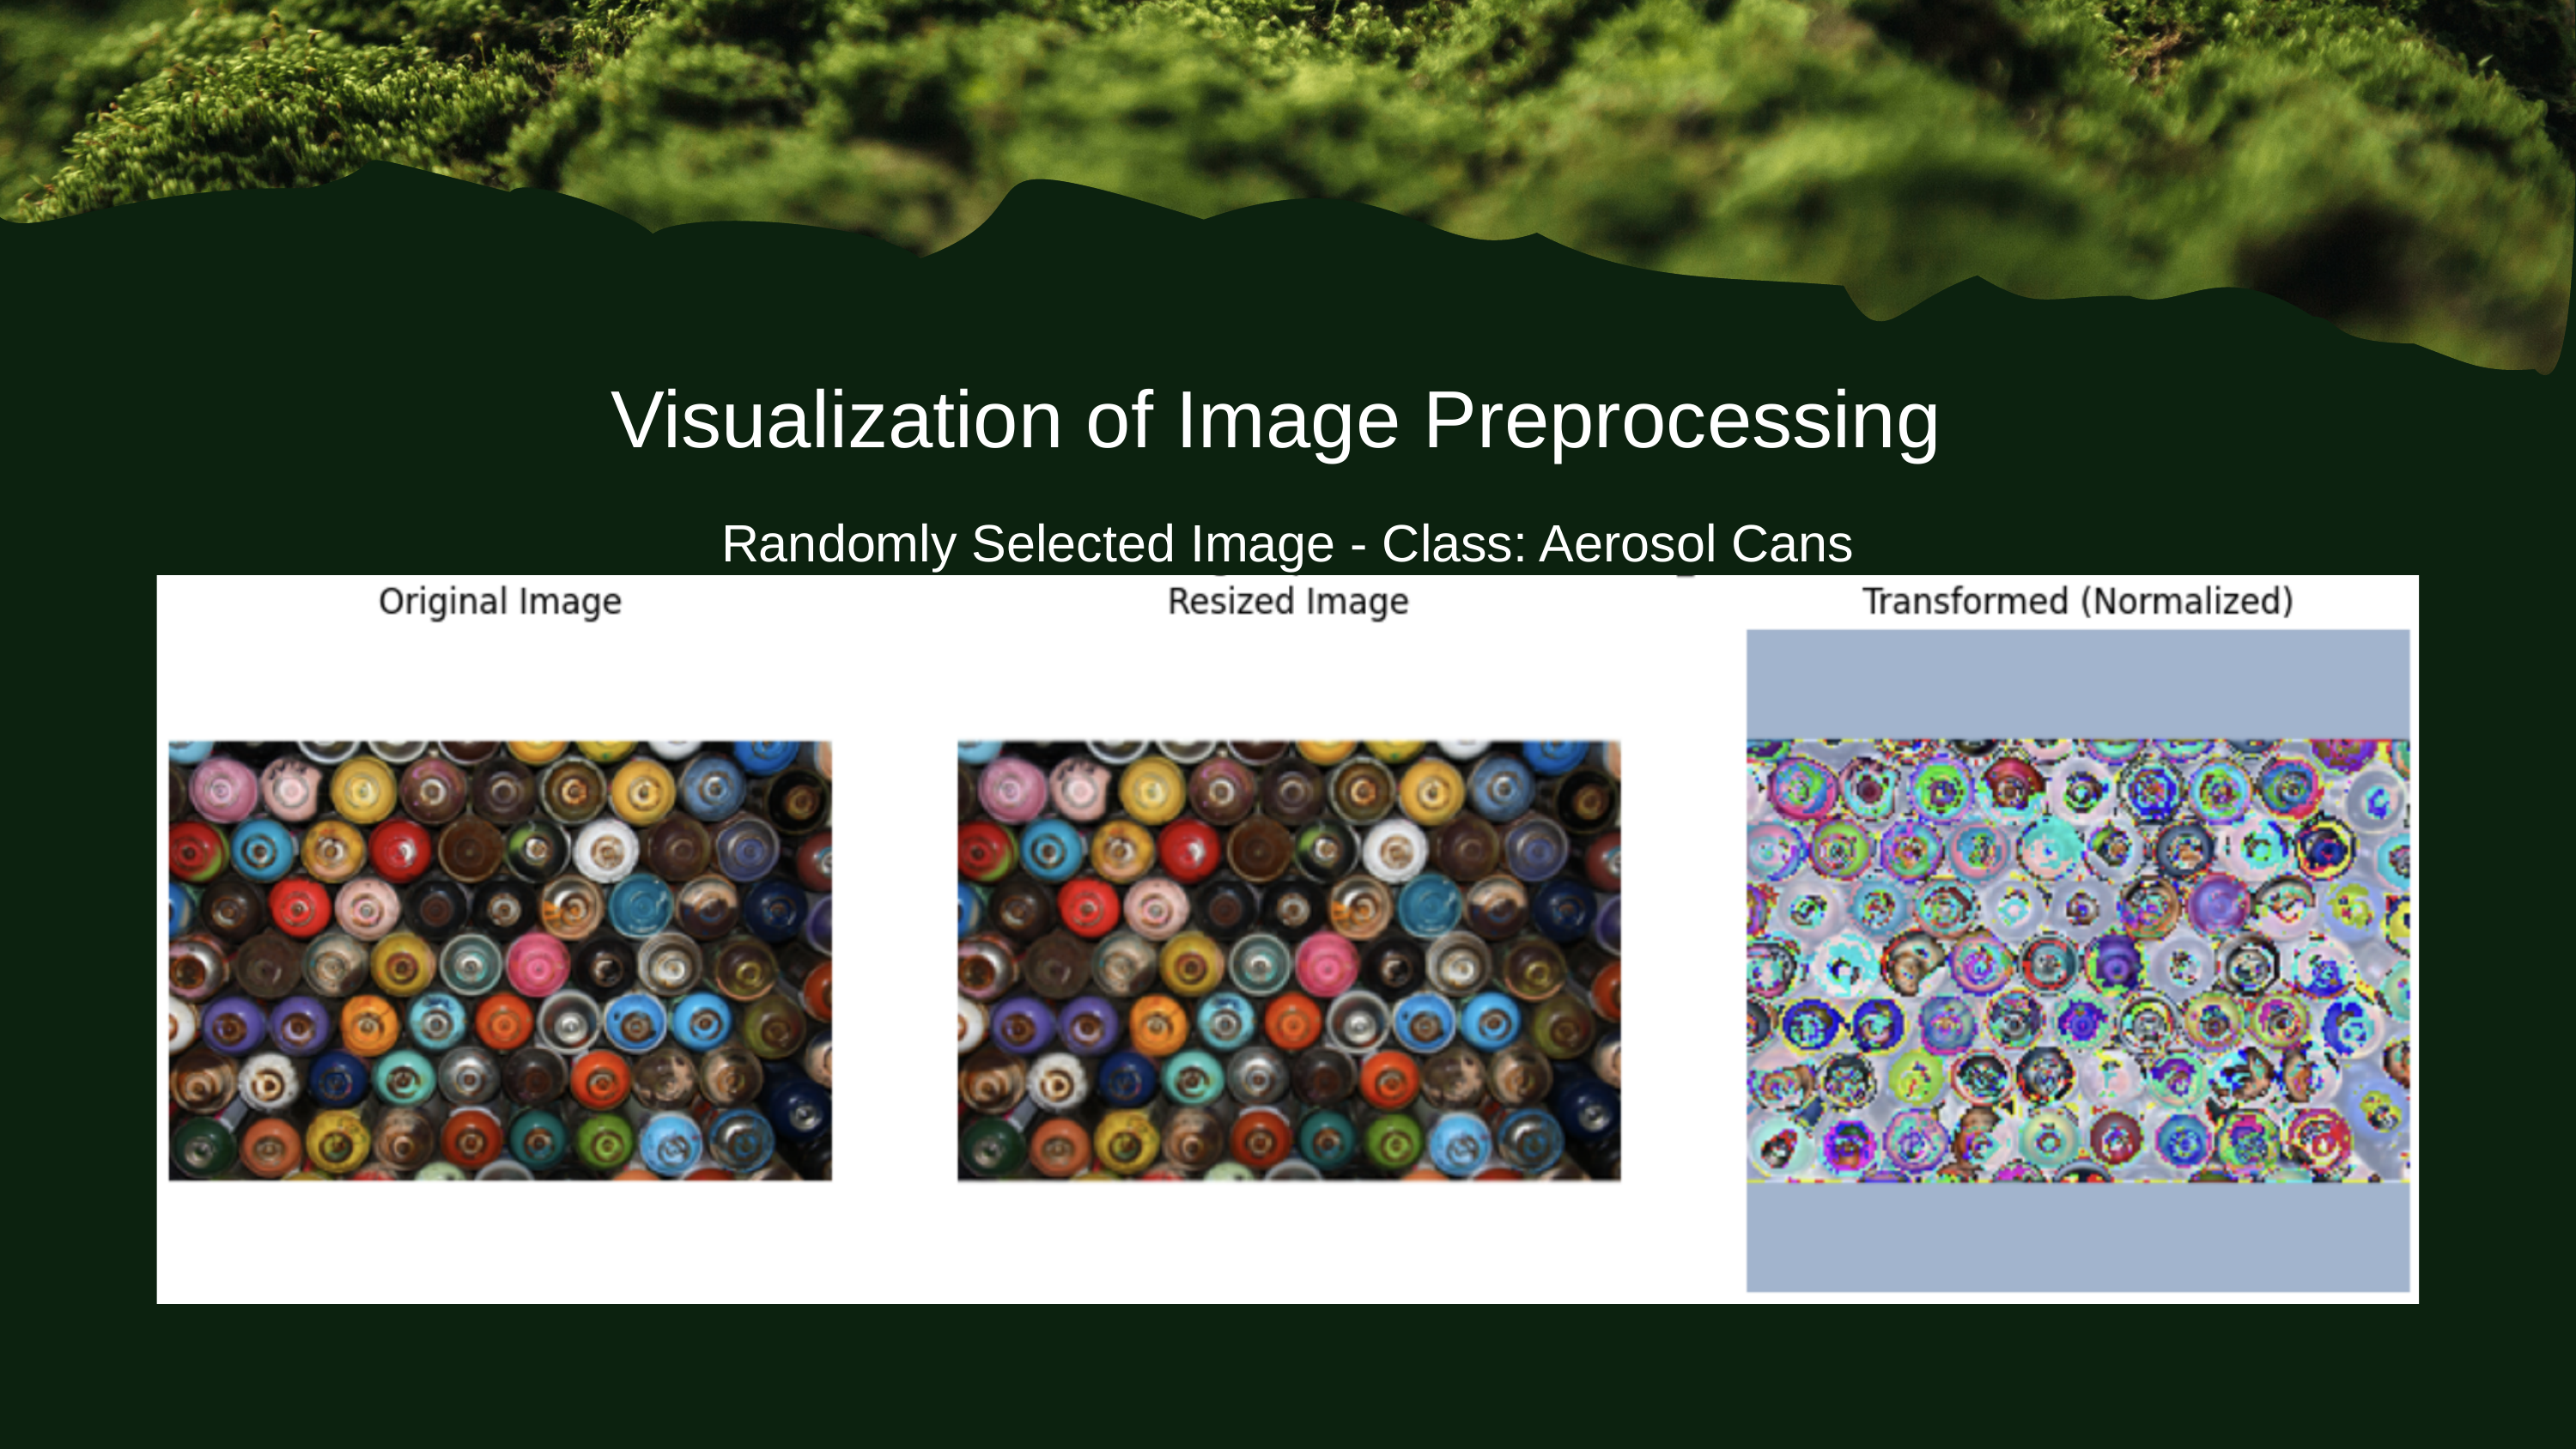

Visualization of Image Preprocessing
Randomly Selected Image - Class: Aerosol Cans